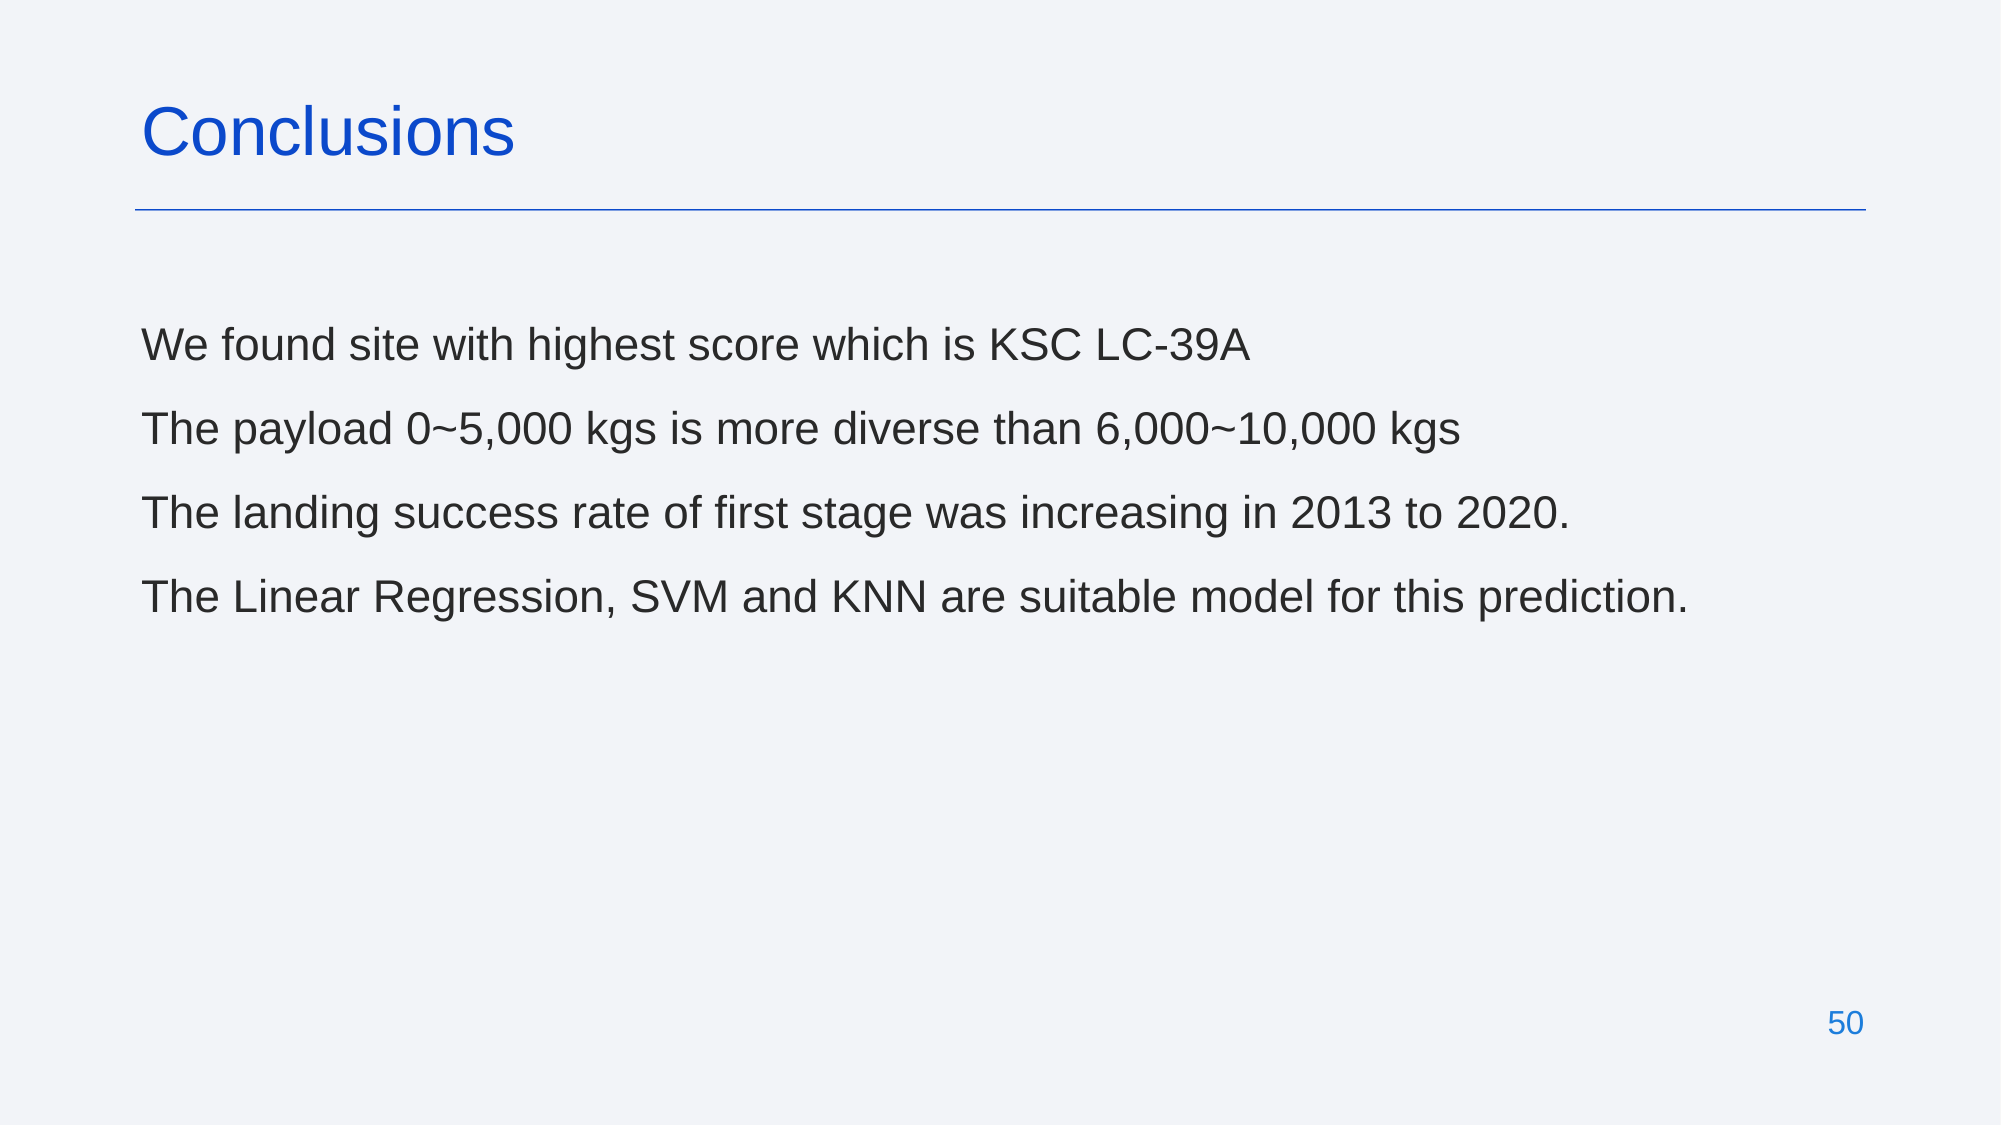

Conclusions
We found site with highest score which is KSC LC-39A
The payload 0~5,000 kgs is more diverse than 6,000~10,000 kgs
The landing success rate of first stage was increasing in 2013 to 2020.
The Linear Regression, SVM and KNN are suitable model for this prediction.
50